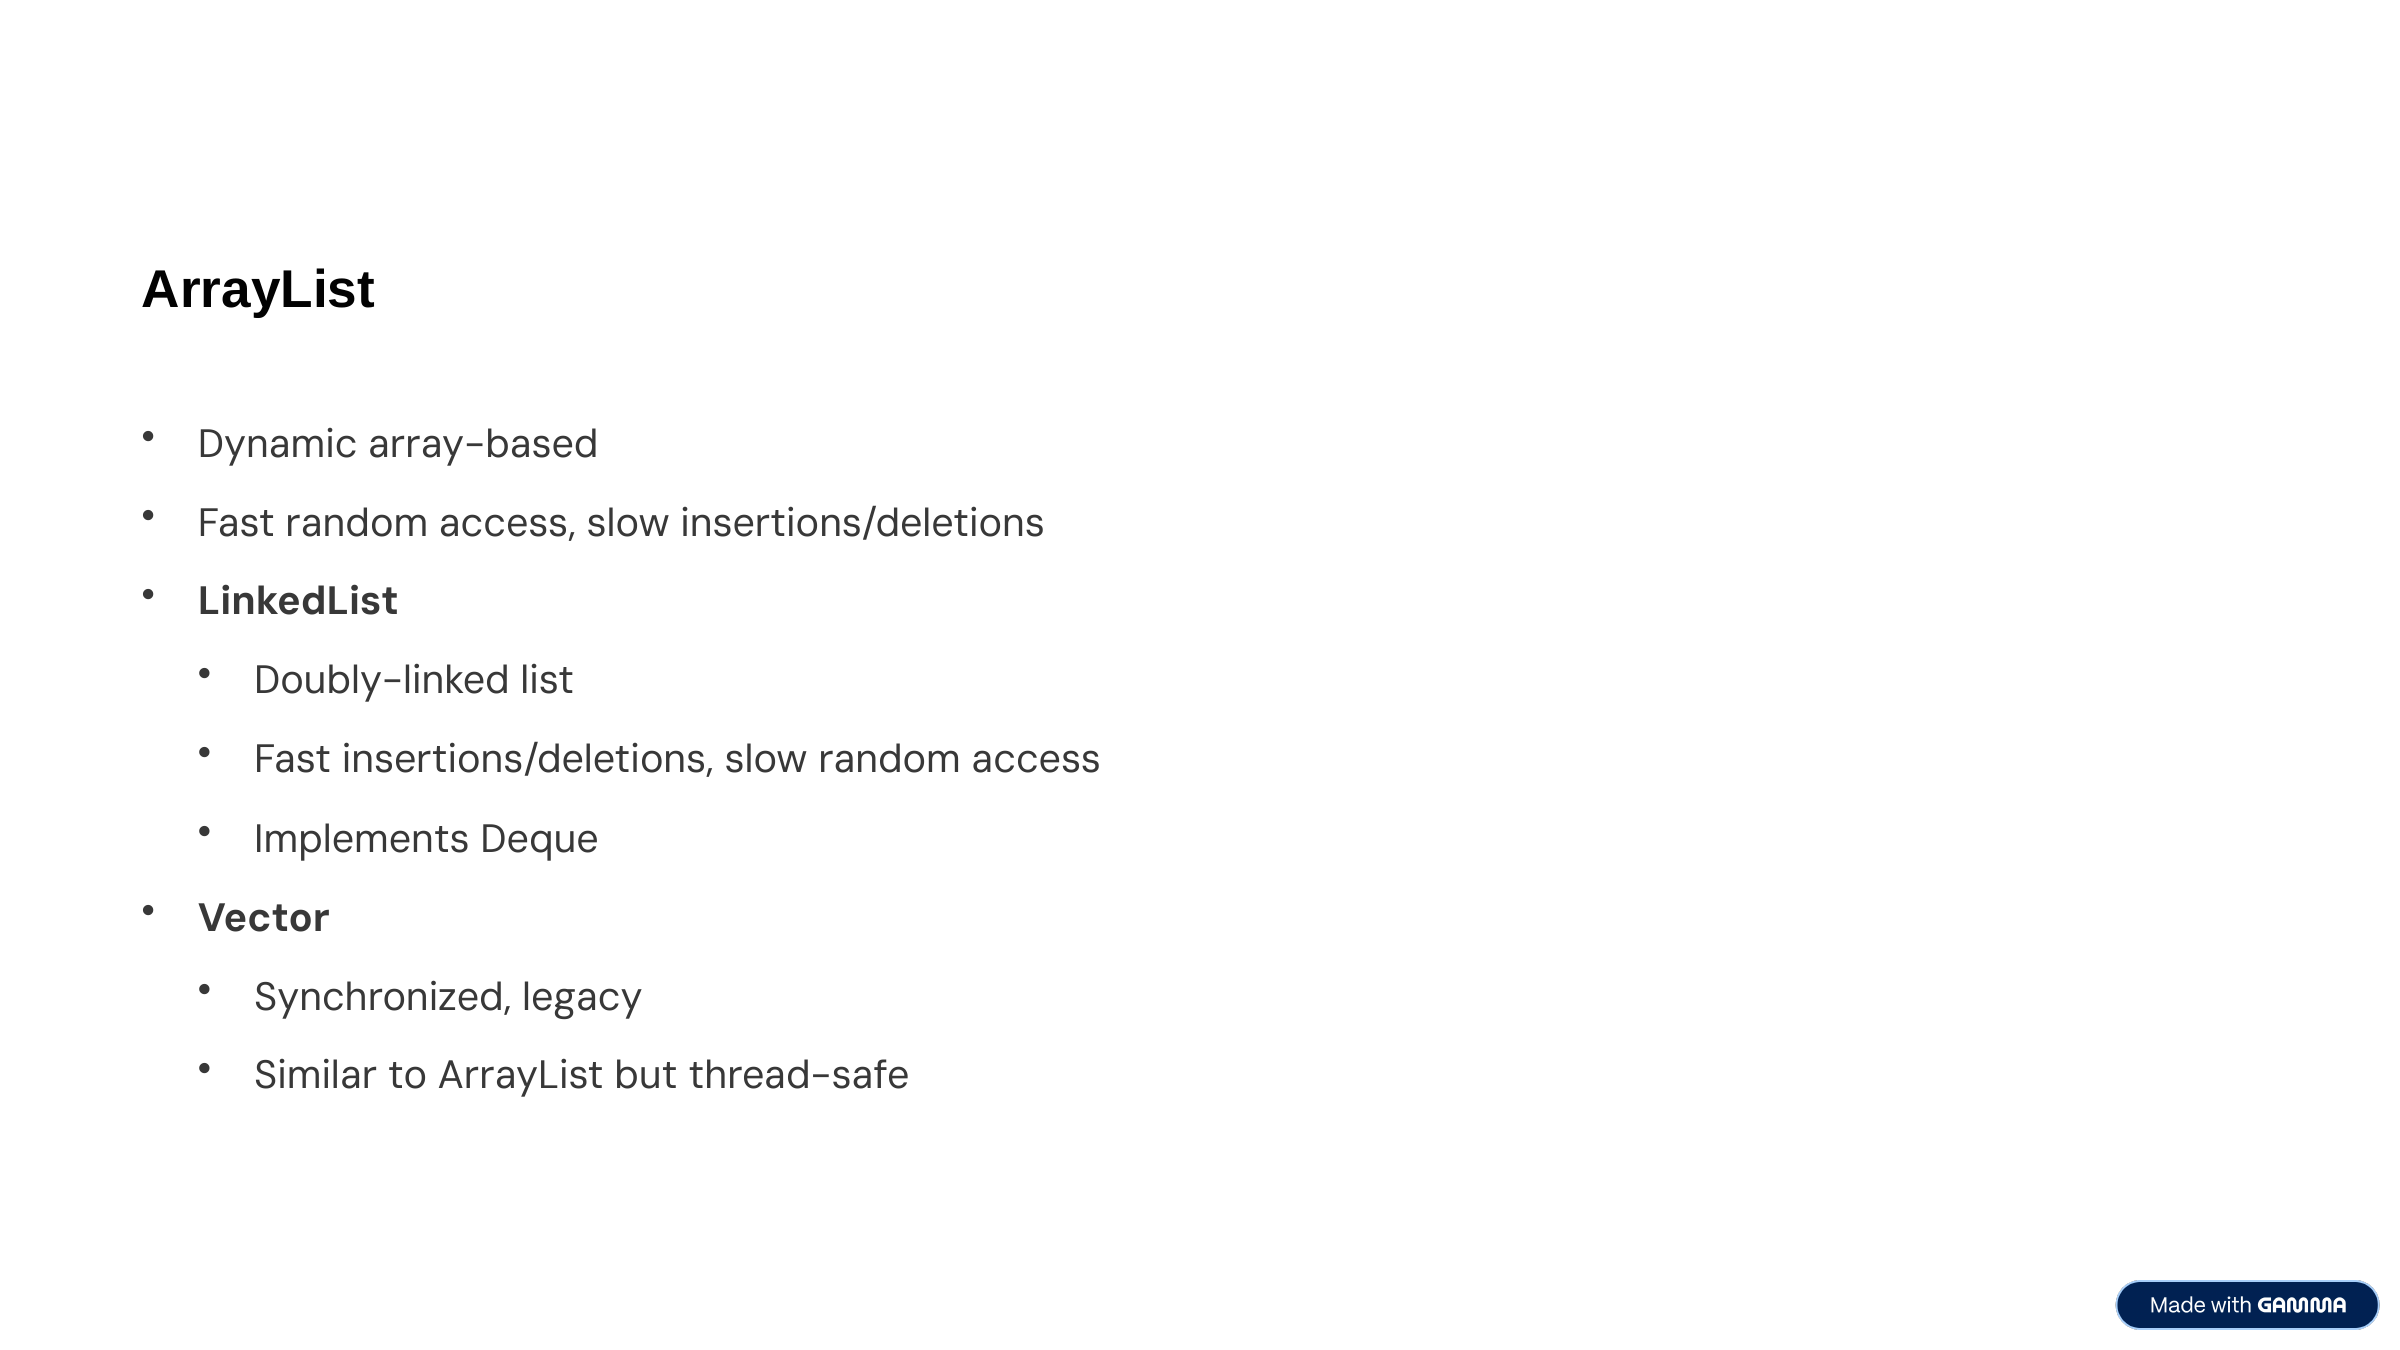

ArrayList
Dynamic array-based
Fast random access, slow insertions/deletions
LinkedList
Doubly-linked list
Fast insertions/deletions, slow random access
Implements Deque
Vector
Synchronized, legacy
Similar to ArrayList but thread-safe